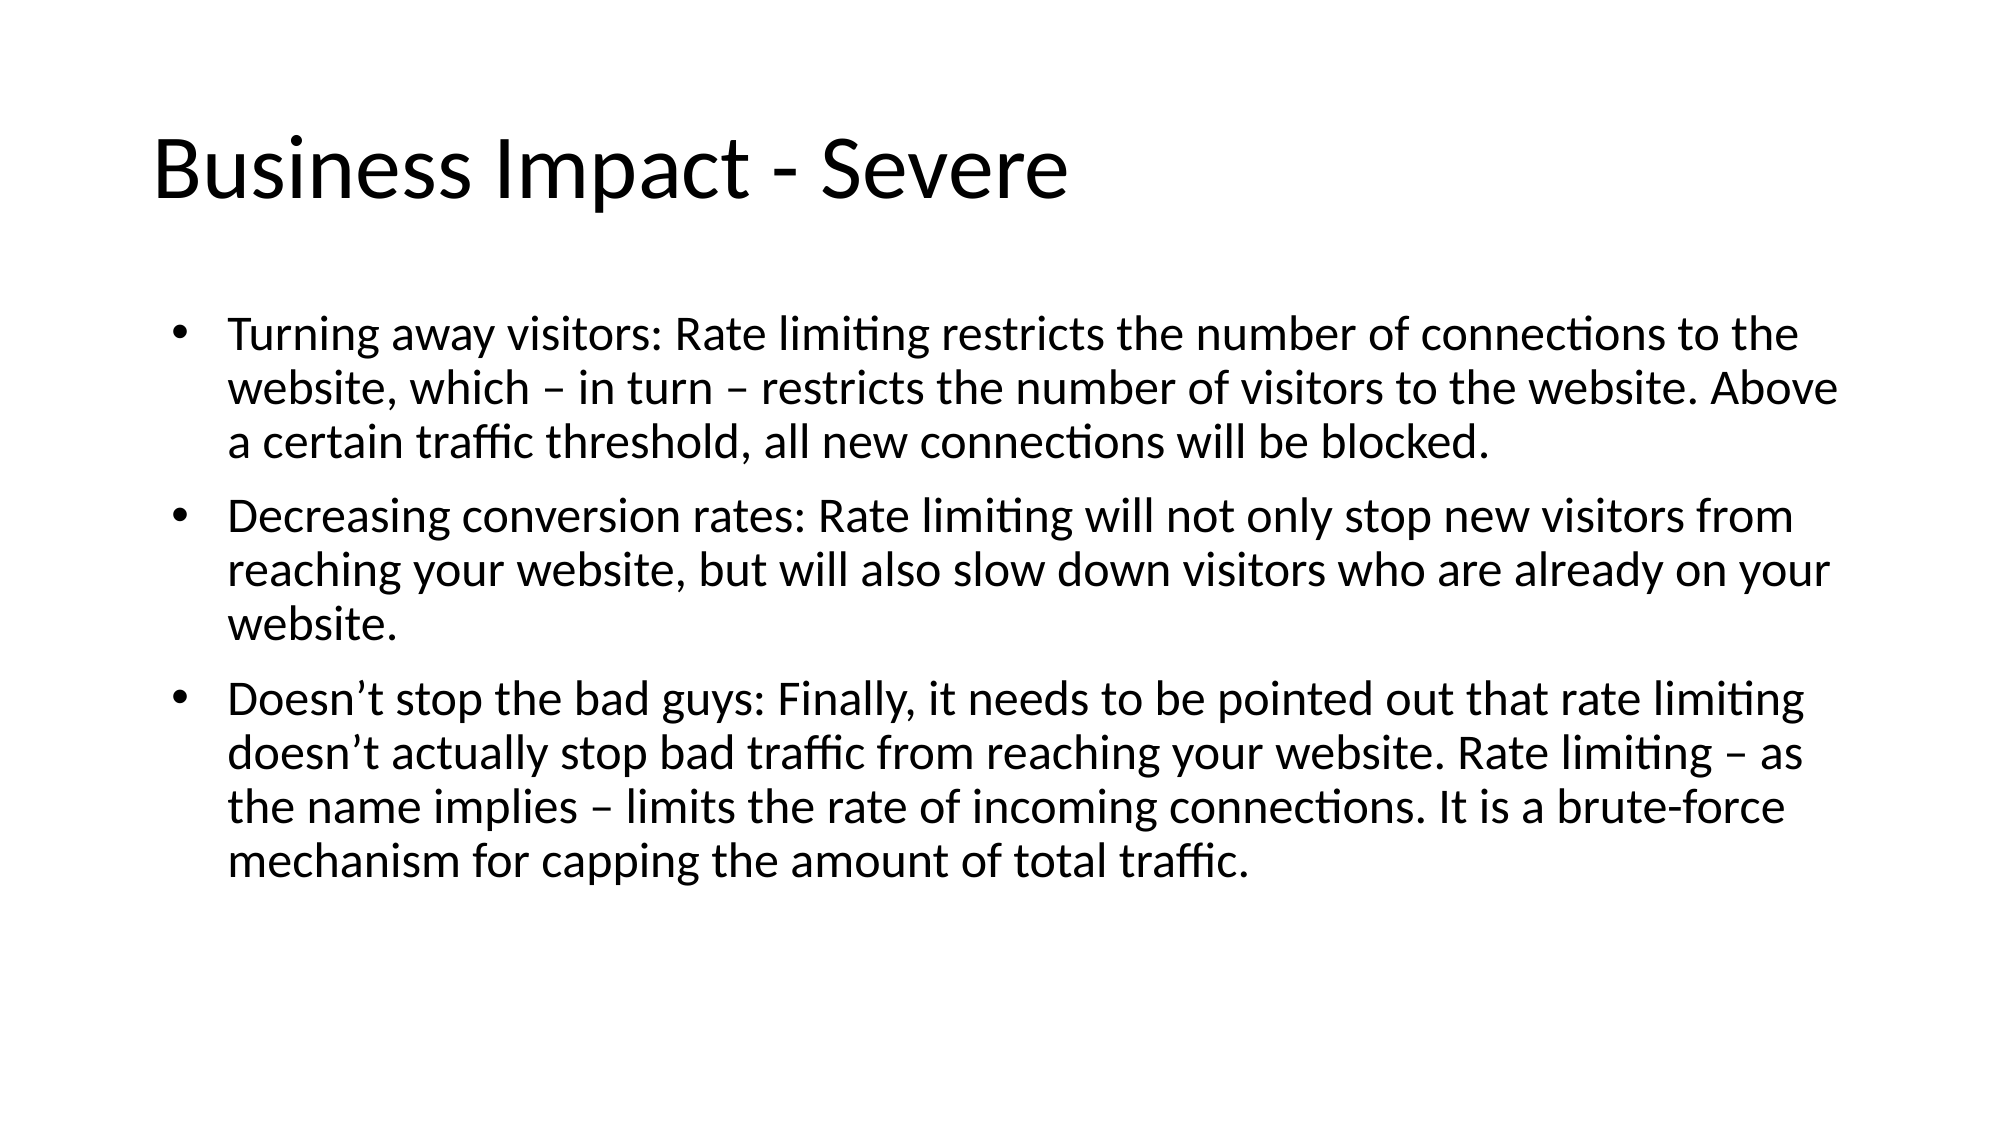

# Business Impact - Severe
Turning away visitors: Rate limiting restricts the number of connections to the website, which – in turn – restricts the number of visitors to the website. Above a certain traffic threshold, all new connections will be blocked.
Decreasing conversion rates: Rate limiting will not only stop new visitors from reaching your website, but will also slow down visitors who are already on your website.
Doesn’t stop the bad guys: Finally, it needs to be pointed out that rate limiting doesn’t actually stop bad traffic from reaching your website. Rate limiting – as the name implies – limits the rate of incoming connections. It is a brute-force mechanism for capping the amount of total traffic.